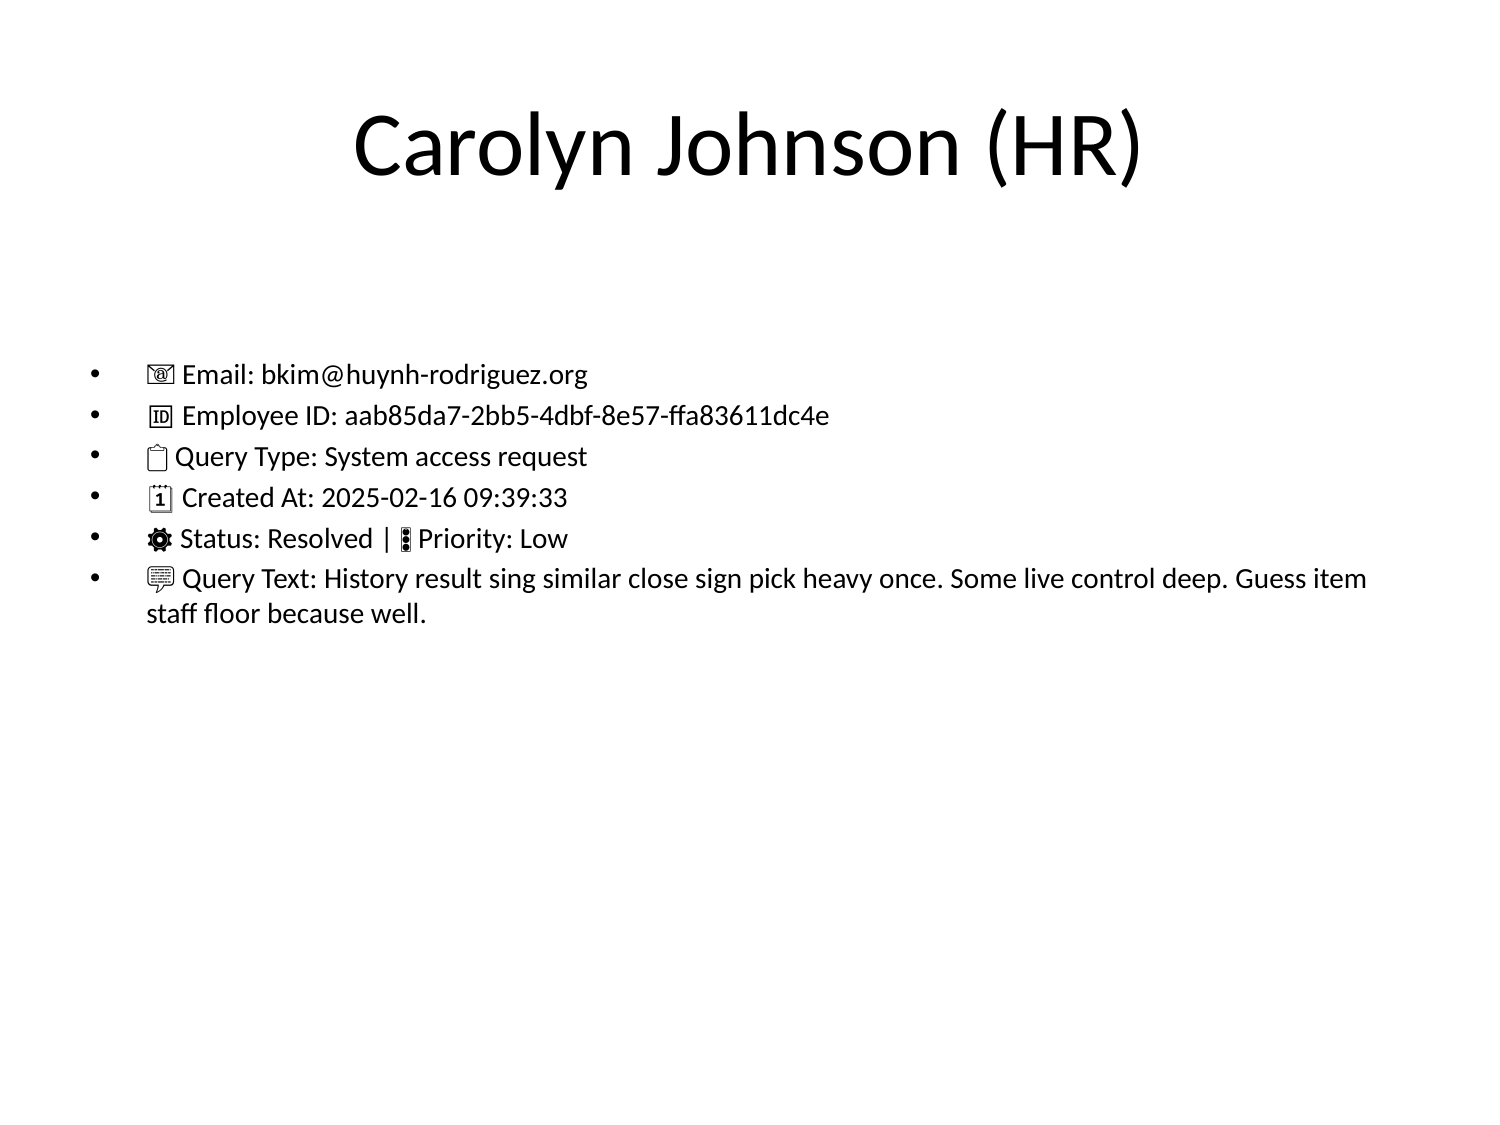

# Carolyn Johnson (HR)

📧 Email: bkim@huynh-rodriguez.org
🆔 Employee ID: aab85da7-2bb5-4dbf-8e57-ffa83611dc4e
📋 Query Type: System access request
🗓 Created At: 2025-02-16 09:39:33
⚙ Status: Resolved | 🚦 Priority: Low
💬 Query Text: History result sing similar close sign pick heavy once. Some live control deep. Guess item staff floor because well.